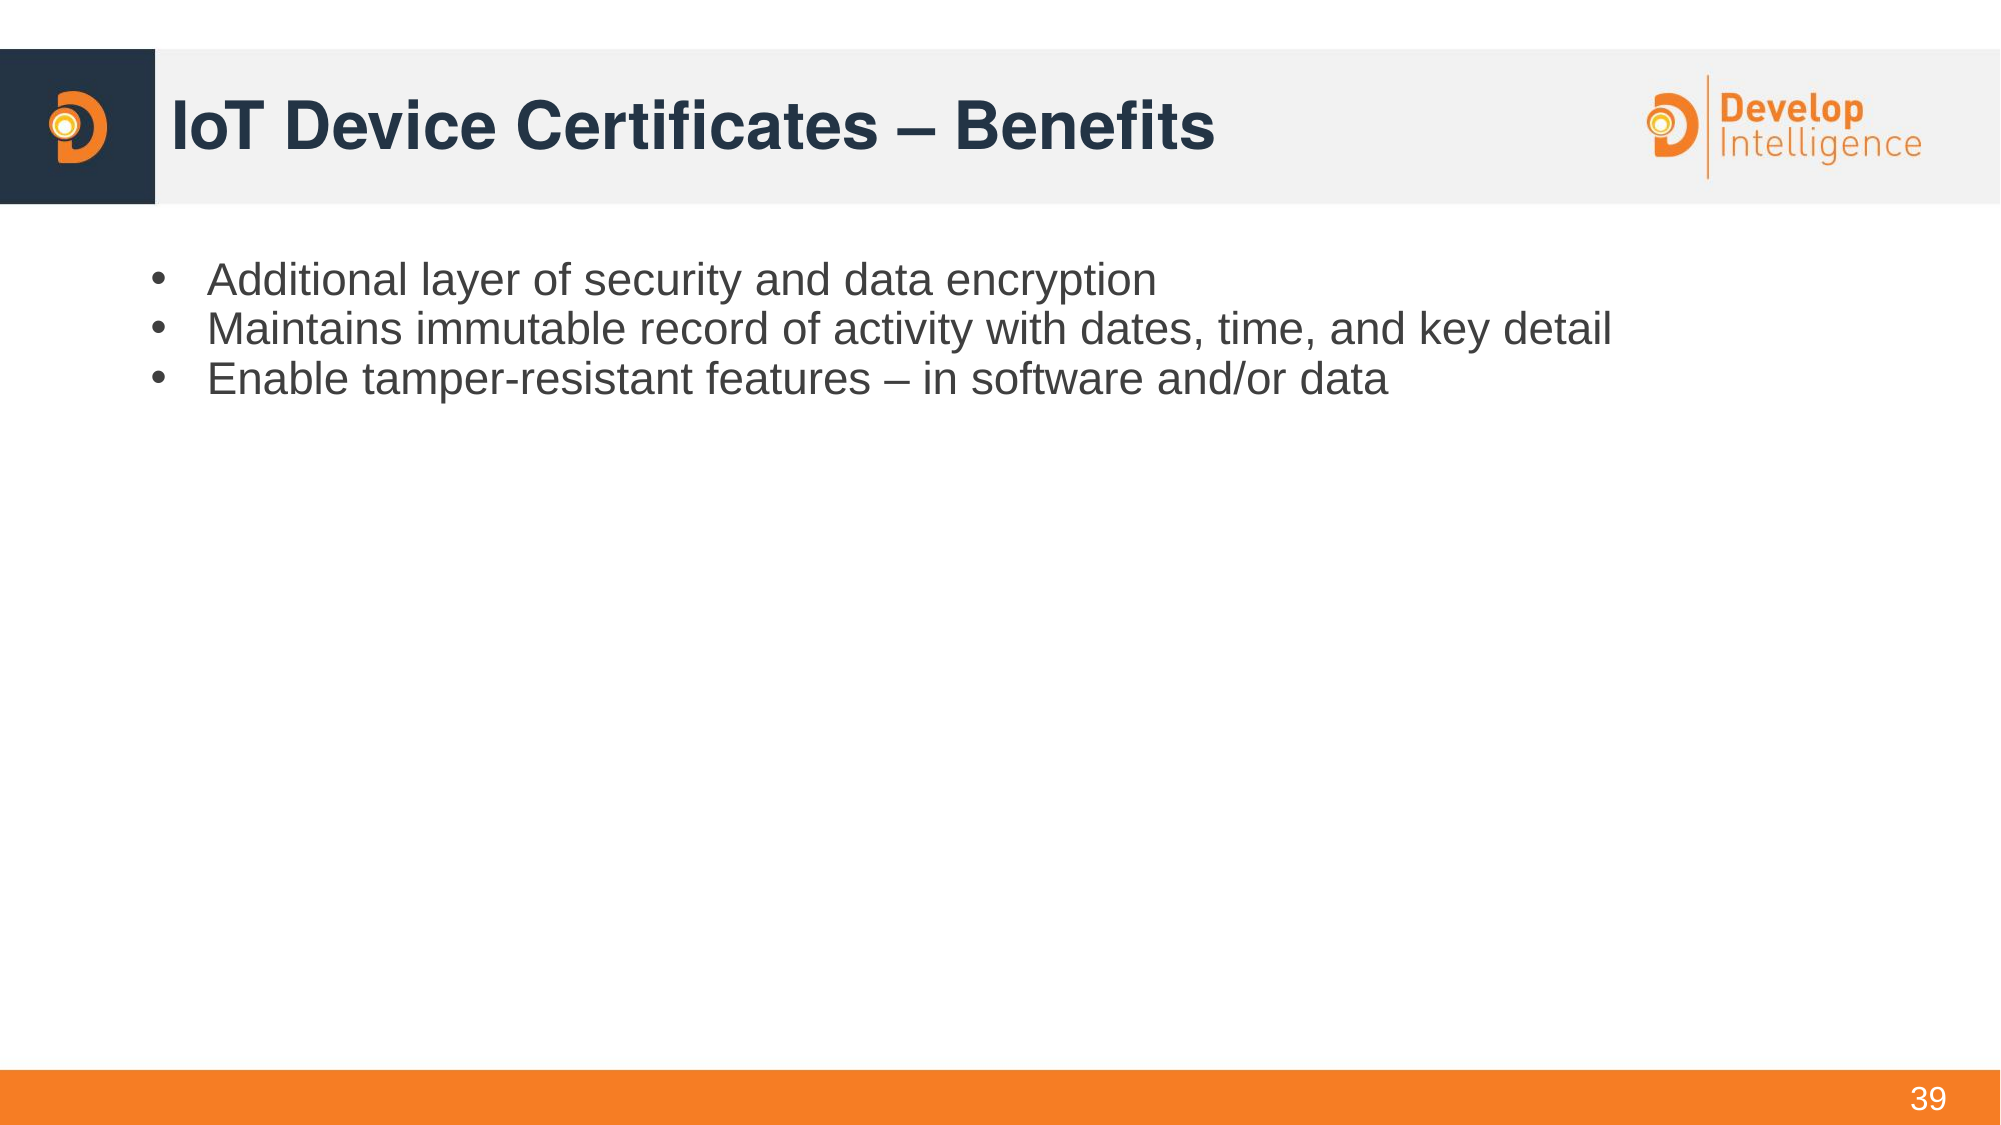

# IoT Device Certificates – Benefits
Additional layer of security and data encryption
Maintains immutable record of activity with dates, time, and key detail
Enable tamper-resistant features – in software and/or data

39